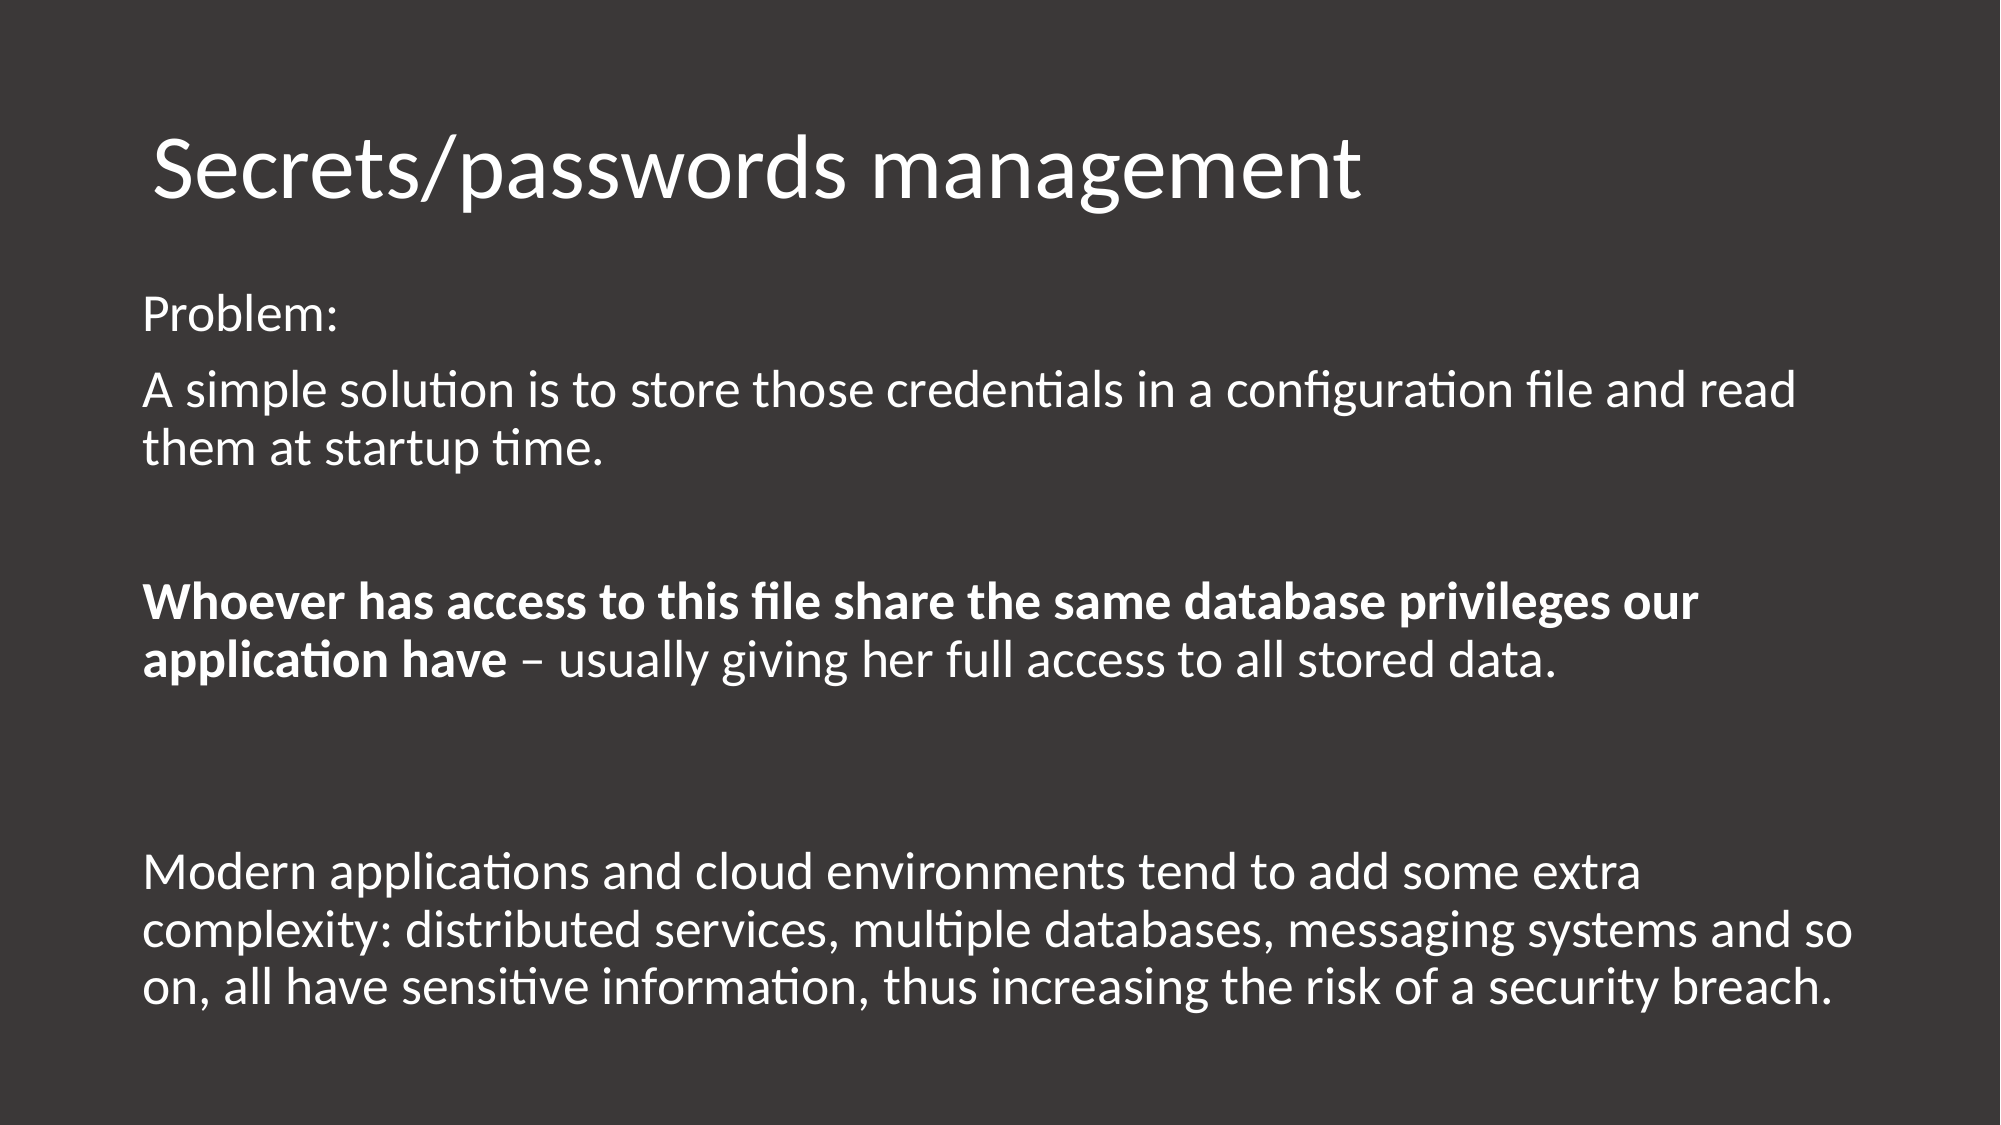

# Secrets/passwords management
Problem:
A simple solution is to store those credentials in a configuration file and read them at startup time.

Whoever has access to this file share the same database privileges our application have – usually giving her full access to all stored data.

Modern applications and cloud environments tend to add some extra complexity: distributed services, multiple databases, messaging systems and so on, all have sensitive information, thus increasing the risk of a security breach.